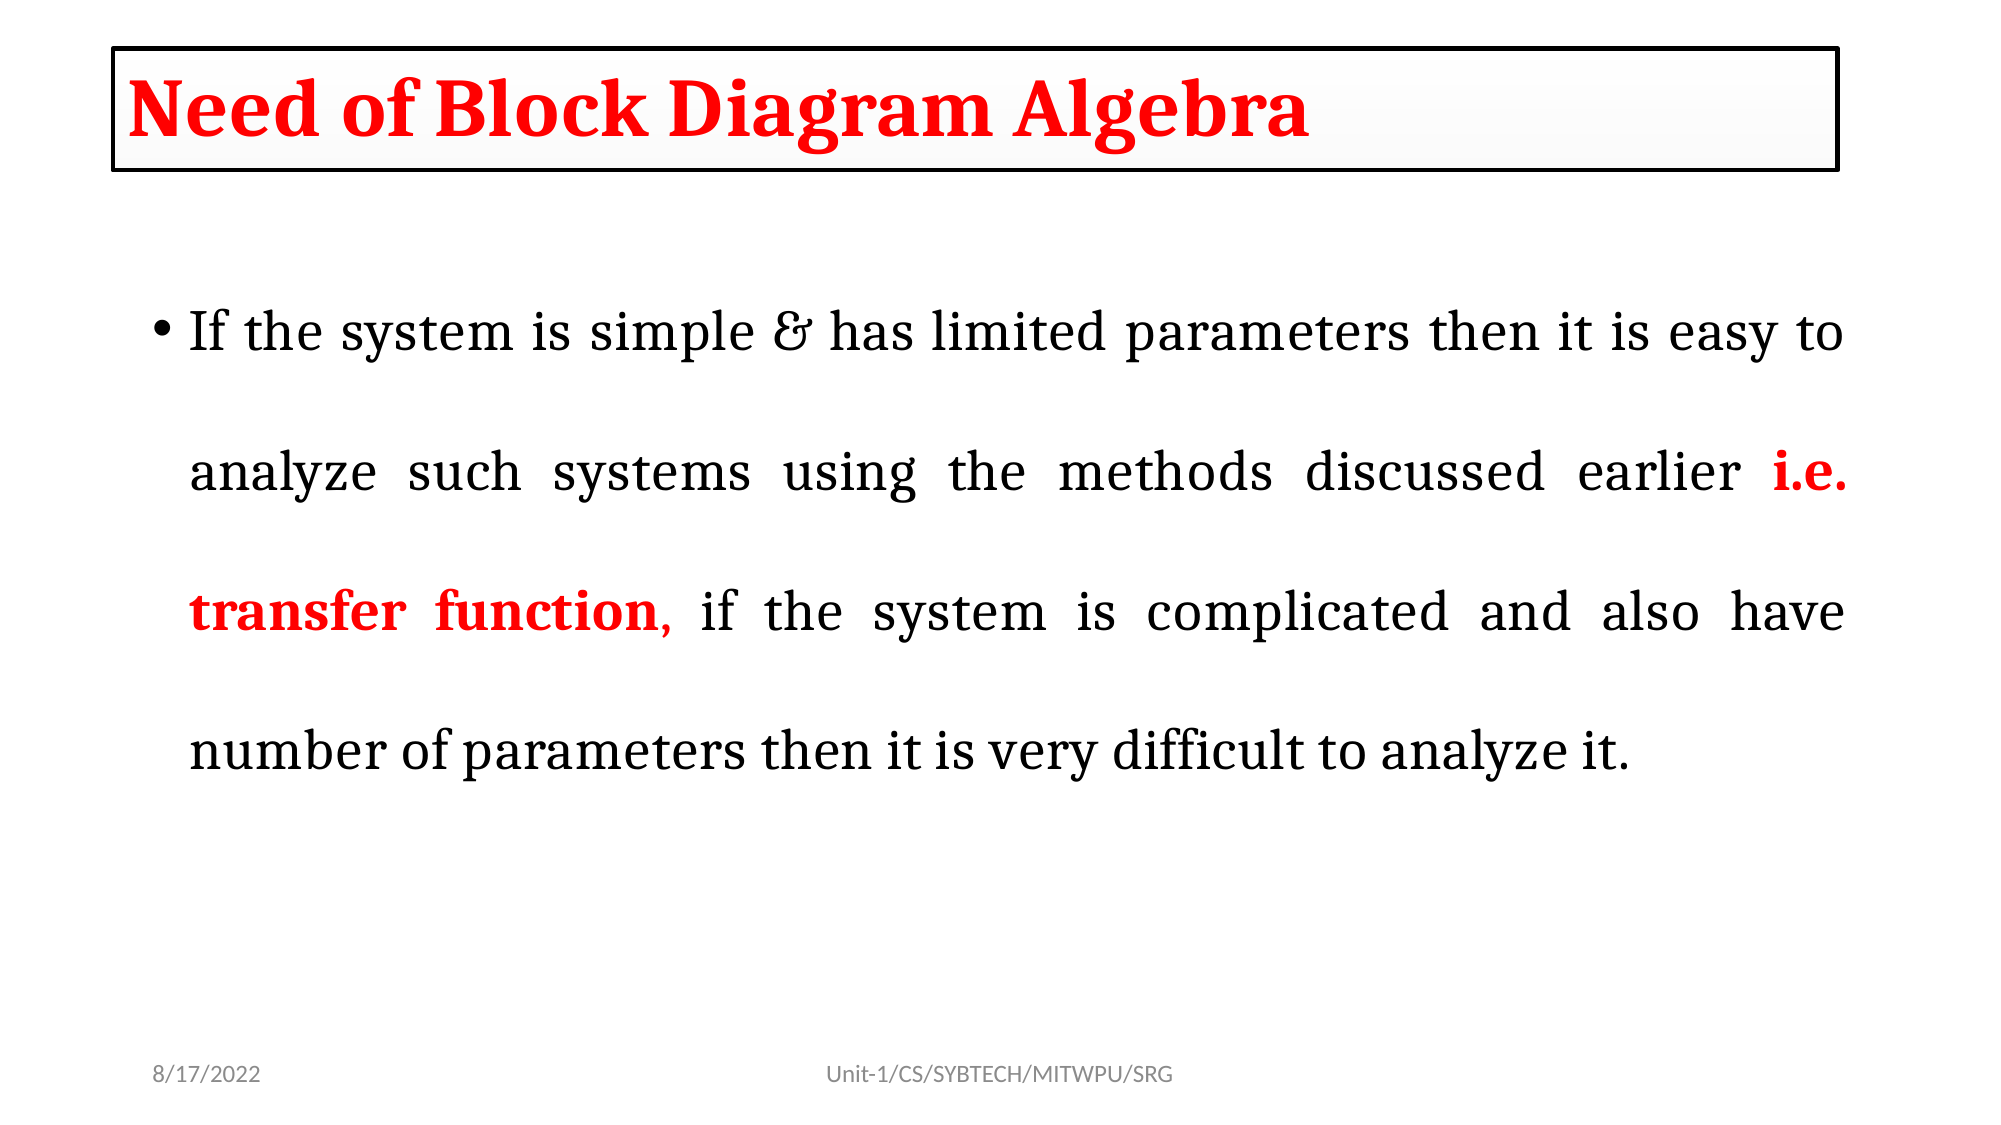

# Need of Block Diagram Algebra
If the system is simple & has limited parameters then it is easy to analyze such systems using the methods discussed earlier i.e. transfer function, if the system is complicated and also have number of parameters then it is very difficult to analyze it.
8/17/2022
Unit-1/CS/SYBTECH/MITWPU/SRG